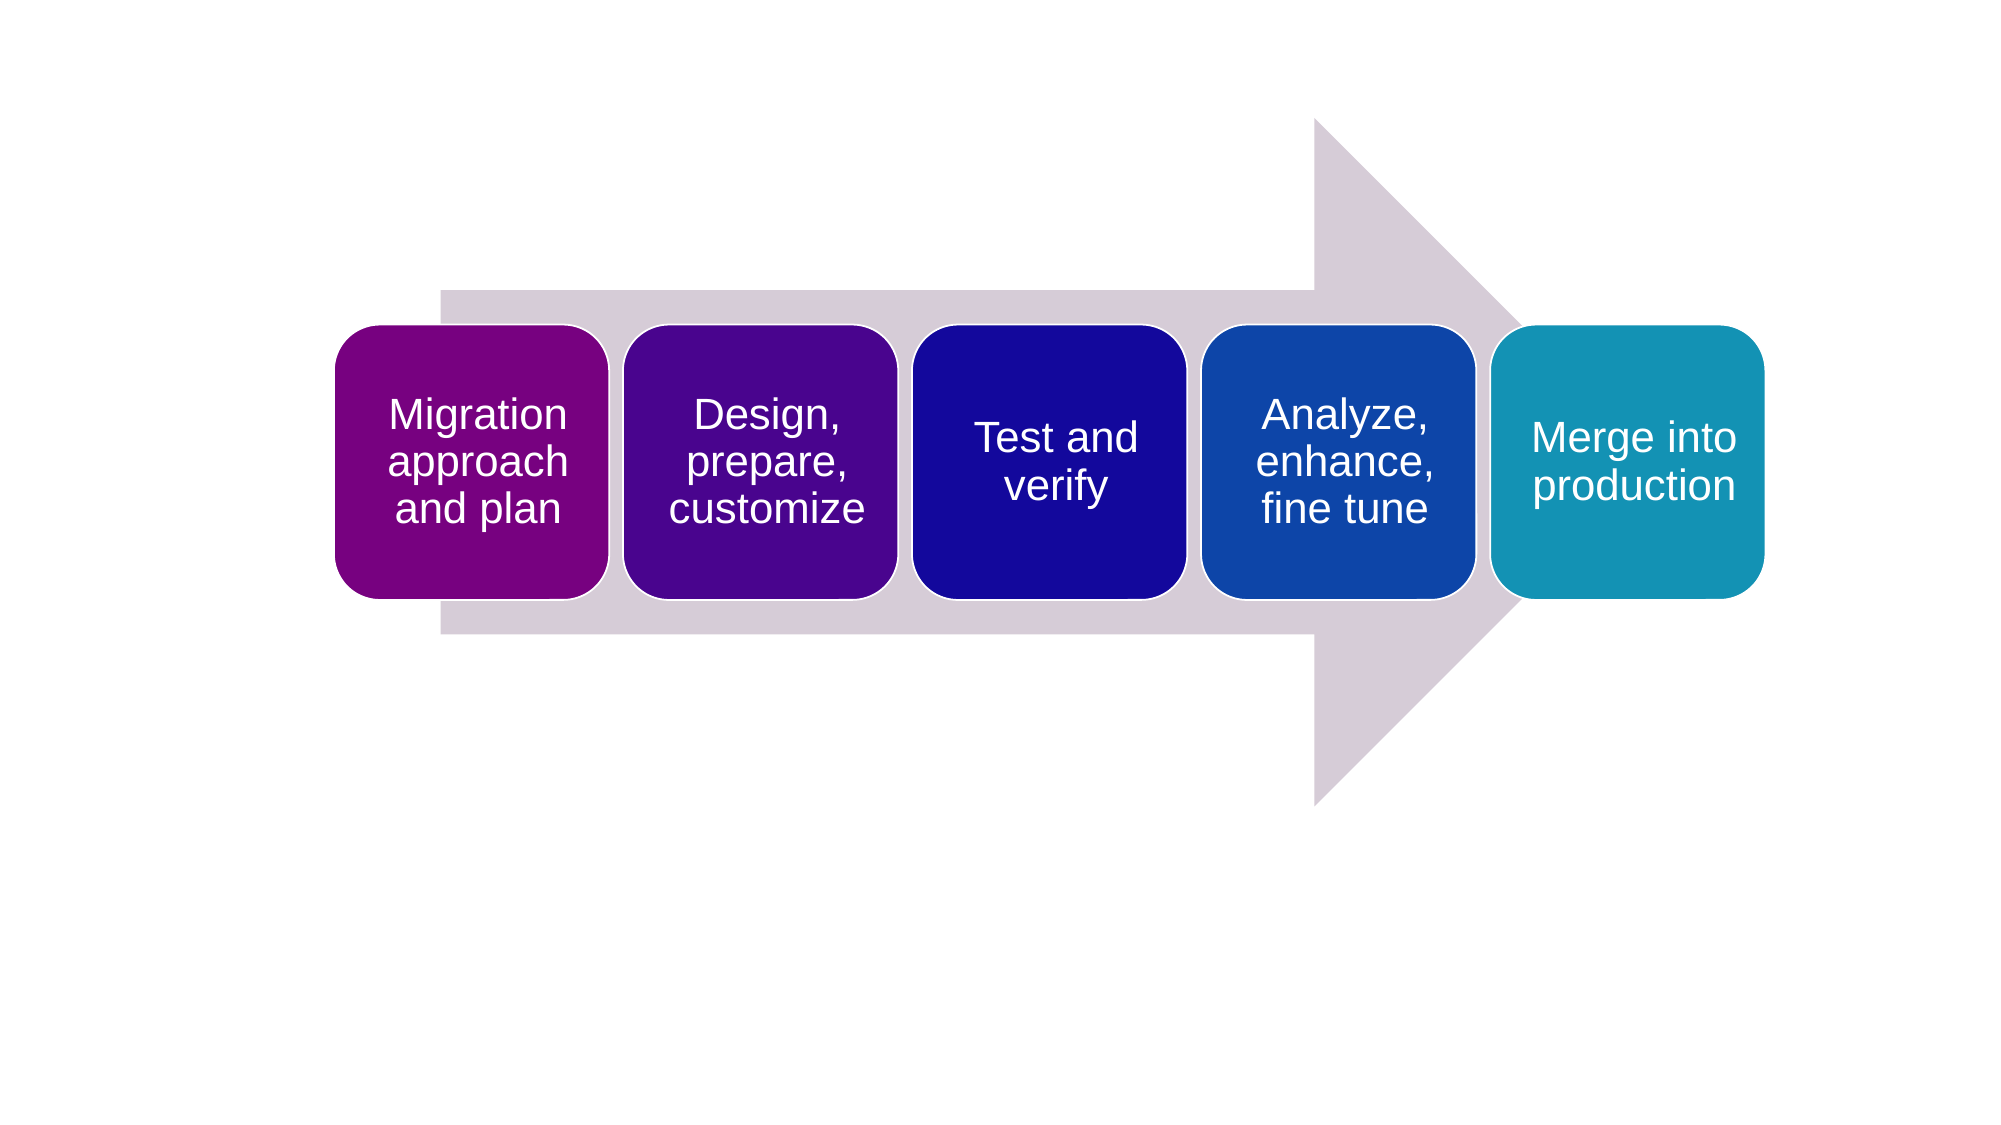

Migration approach and plan
Design, prepare, customize
Test and verify
Analyze, enhance, fine tune
Merge into production